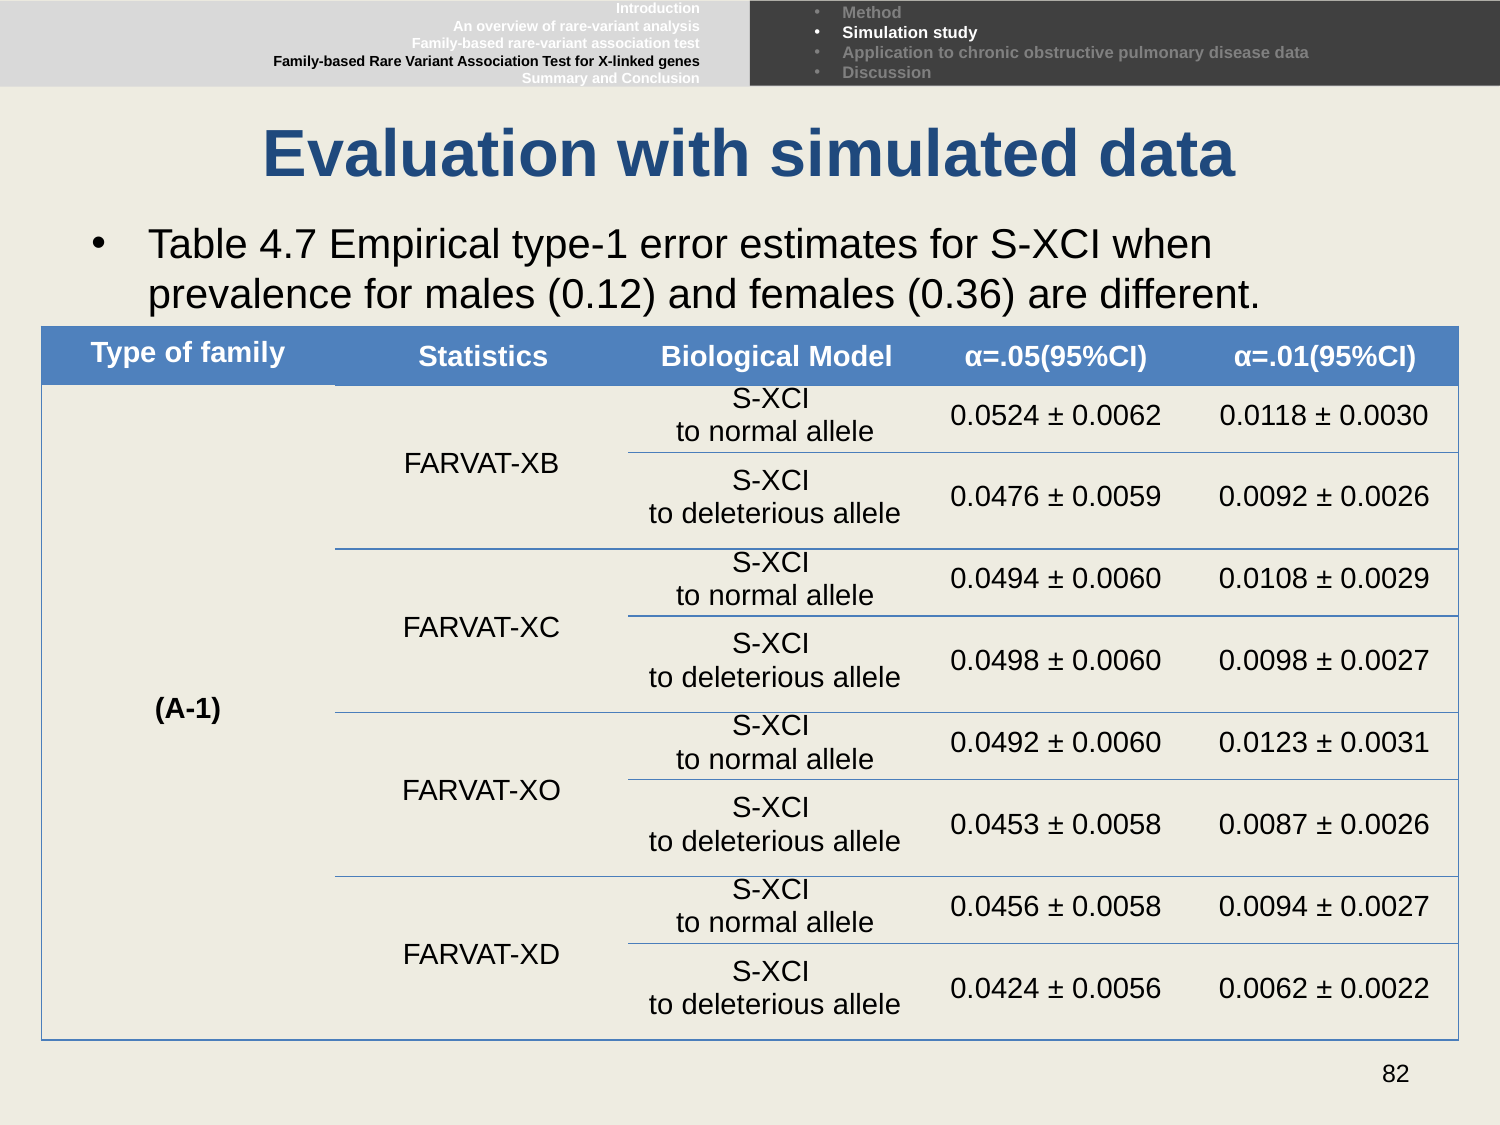

Introduction
An overview of rare-variant analysis
Family-based rare-variant association test
Family-based Rare Variant Association Test for X-linked genes
Summary and Conclusion
Method
Simulation study
Application to chronic obstructive pulmonary disease data
Discussion

# Evaluation with simulated data
Table 4.7 Empirical type-1 error estimates for S-XCI when prevalence for males (0.12) and females (0.36) are different.
| Type of family | Statistics | Biological Model | α=.05(95%CI) | α=.01(95%CI) |
| --- | --- | --- | --- | --- |
| (A-1) | FARVAT-XB | S-XCI to normal allele | 0.0524 ± 0.0062 | 0.0118 ± 0.0030 |
|  |  | S-XCI to deleterious allele | 0.0476 ± 0.0059 | 0.0092 ± 0.0026 |
|  | FARVAT-XC | S-XCI to normal allele | 0.0494 ± 0.0060 | 0.0108 ± 0.0029 |
|  |  | S-XCI to deleterious allele | 0.0498 ± 0.0060 | 0.0098 ± 0.0027 |
|  | FARVAT-XO | S-XCI to normal allele | 0.0492 ± 0.0060 | 0.0123 ± 0.0031 |
|  |  | S-XCI to deleterious allele | 0.0453 ± 0.0058 | 0.0087 ± 0.0026 |
|  | FARVAT-XD | S-XCI to normal allele | 0.0456 ± 0.0058 | 0.0094 ± 0.0027 |
|  |  | S-XCI to deleterious allele | 0.0424 ± 0.0056 | 0.0062 ± 0.0022 |
82